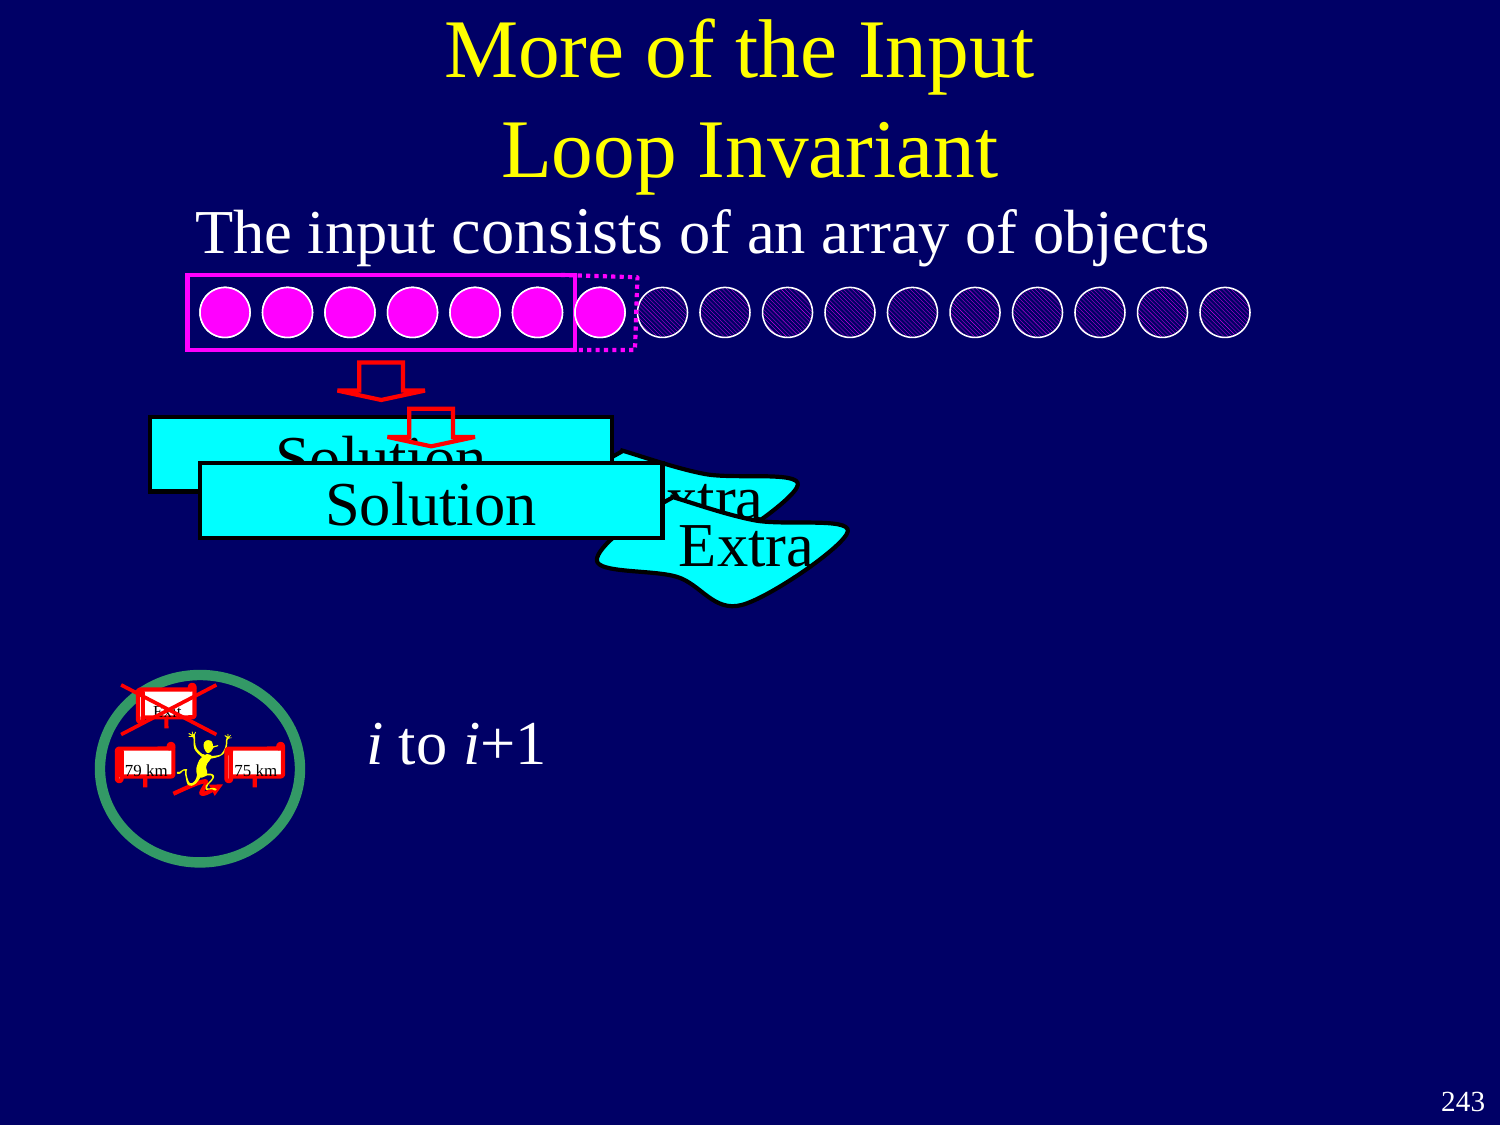

# More of the Input Loop Invariant
The input consists of an array of objects

Solution

Solution

Extra

Extra

79 km
75 km

Exit

i to i+1